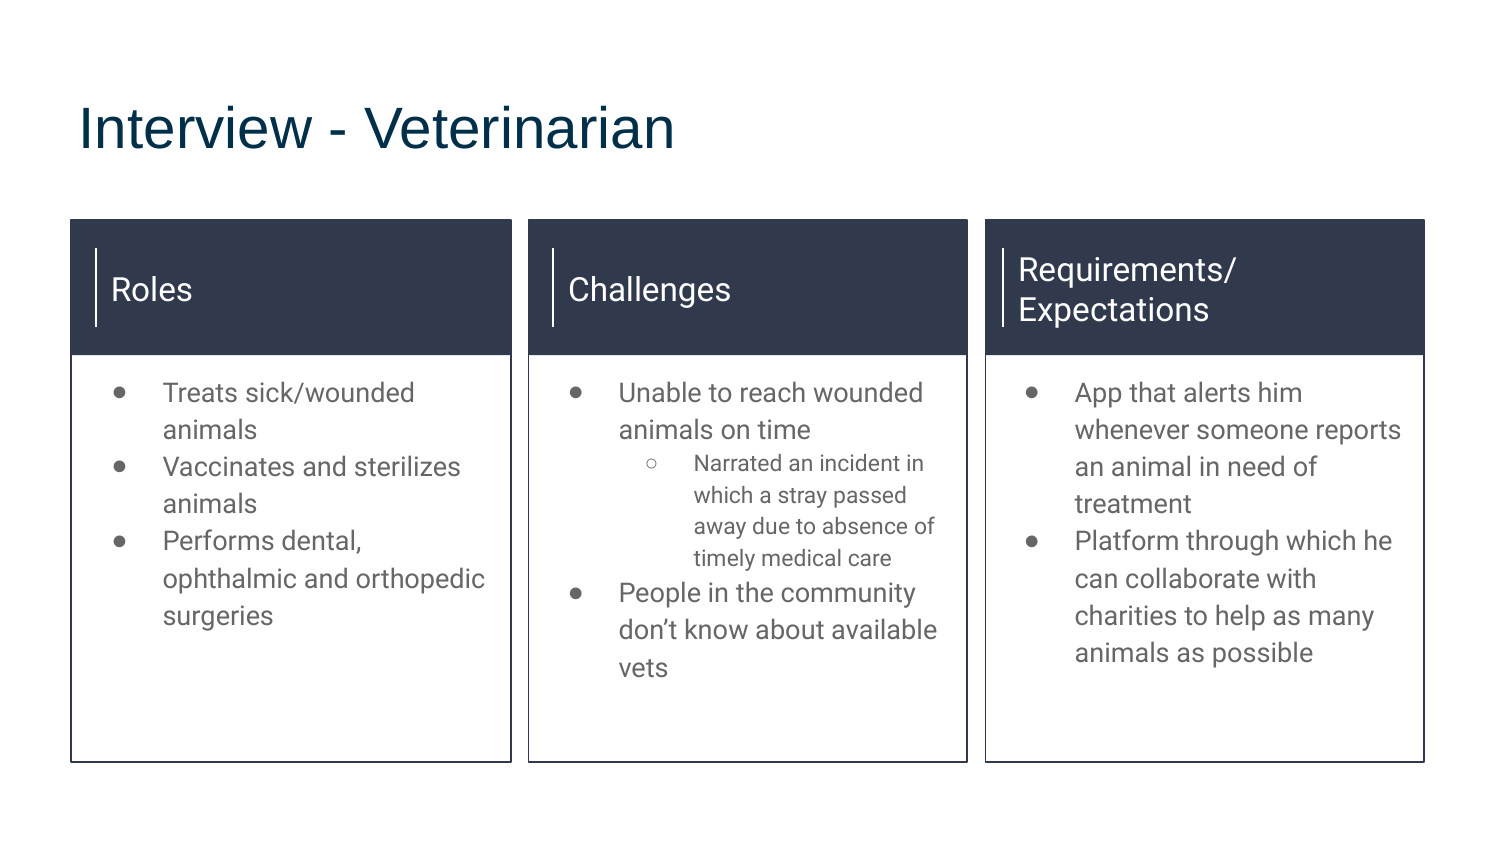

Interview - Veterinarian

Roles

Challenges

Requirements/
Expectations
Treats sick/wounded animals
Vaccinates and sterilizes animals
Performs dental, ophthalmic and orthopedic surgeries
Unable to reach wounded animals on time
Narrated an incident in which a stray passed away due to absence of timely medical care
People in the community don’t know about available vets
App that alerts him whenever someone reports an animal in need of treatment
Platform through which he can collaborate with charities to help as many animals as possible